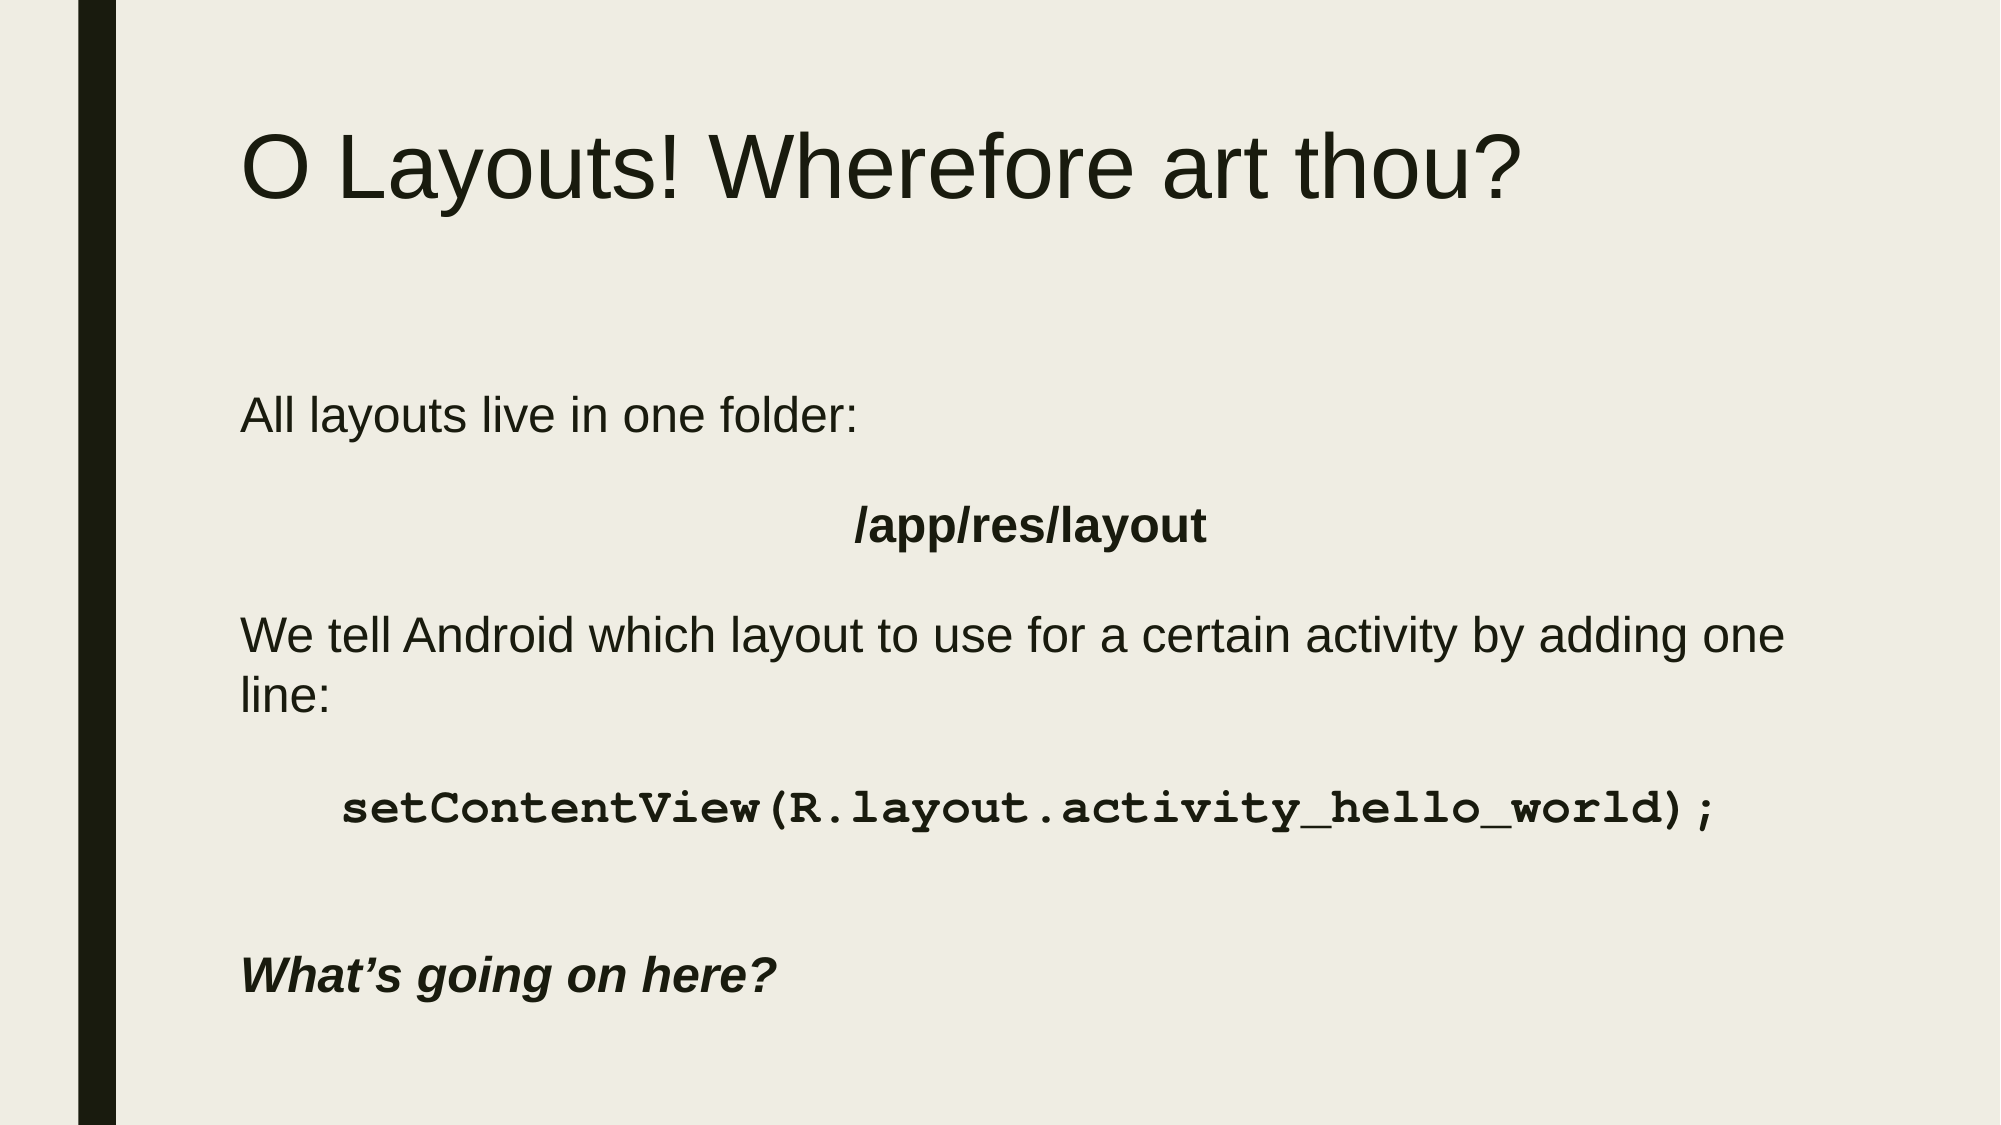

# O Layouts! Wherefore art thou?
All layouts live in one folder:

/app/res/layout

We tell Android which layout to use for a certain activity by adding one line:

setContentView(R.layout.activity_hello_world);

What’s going on here?